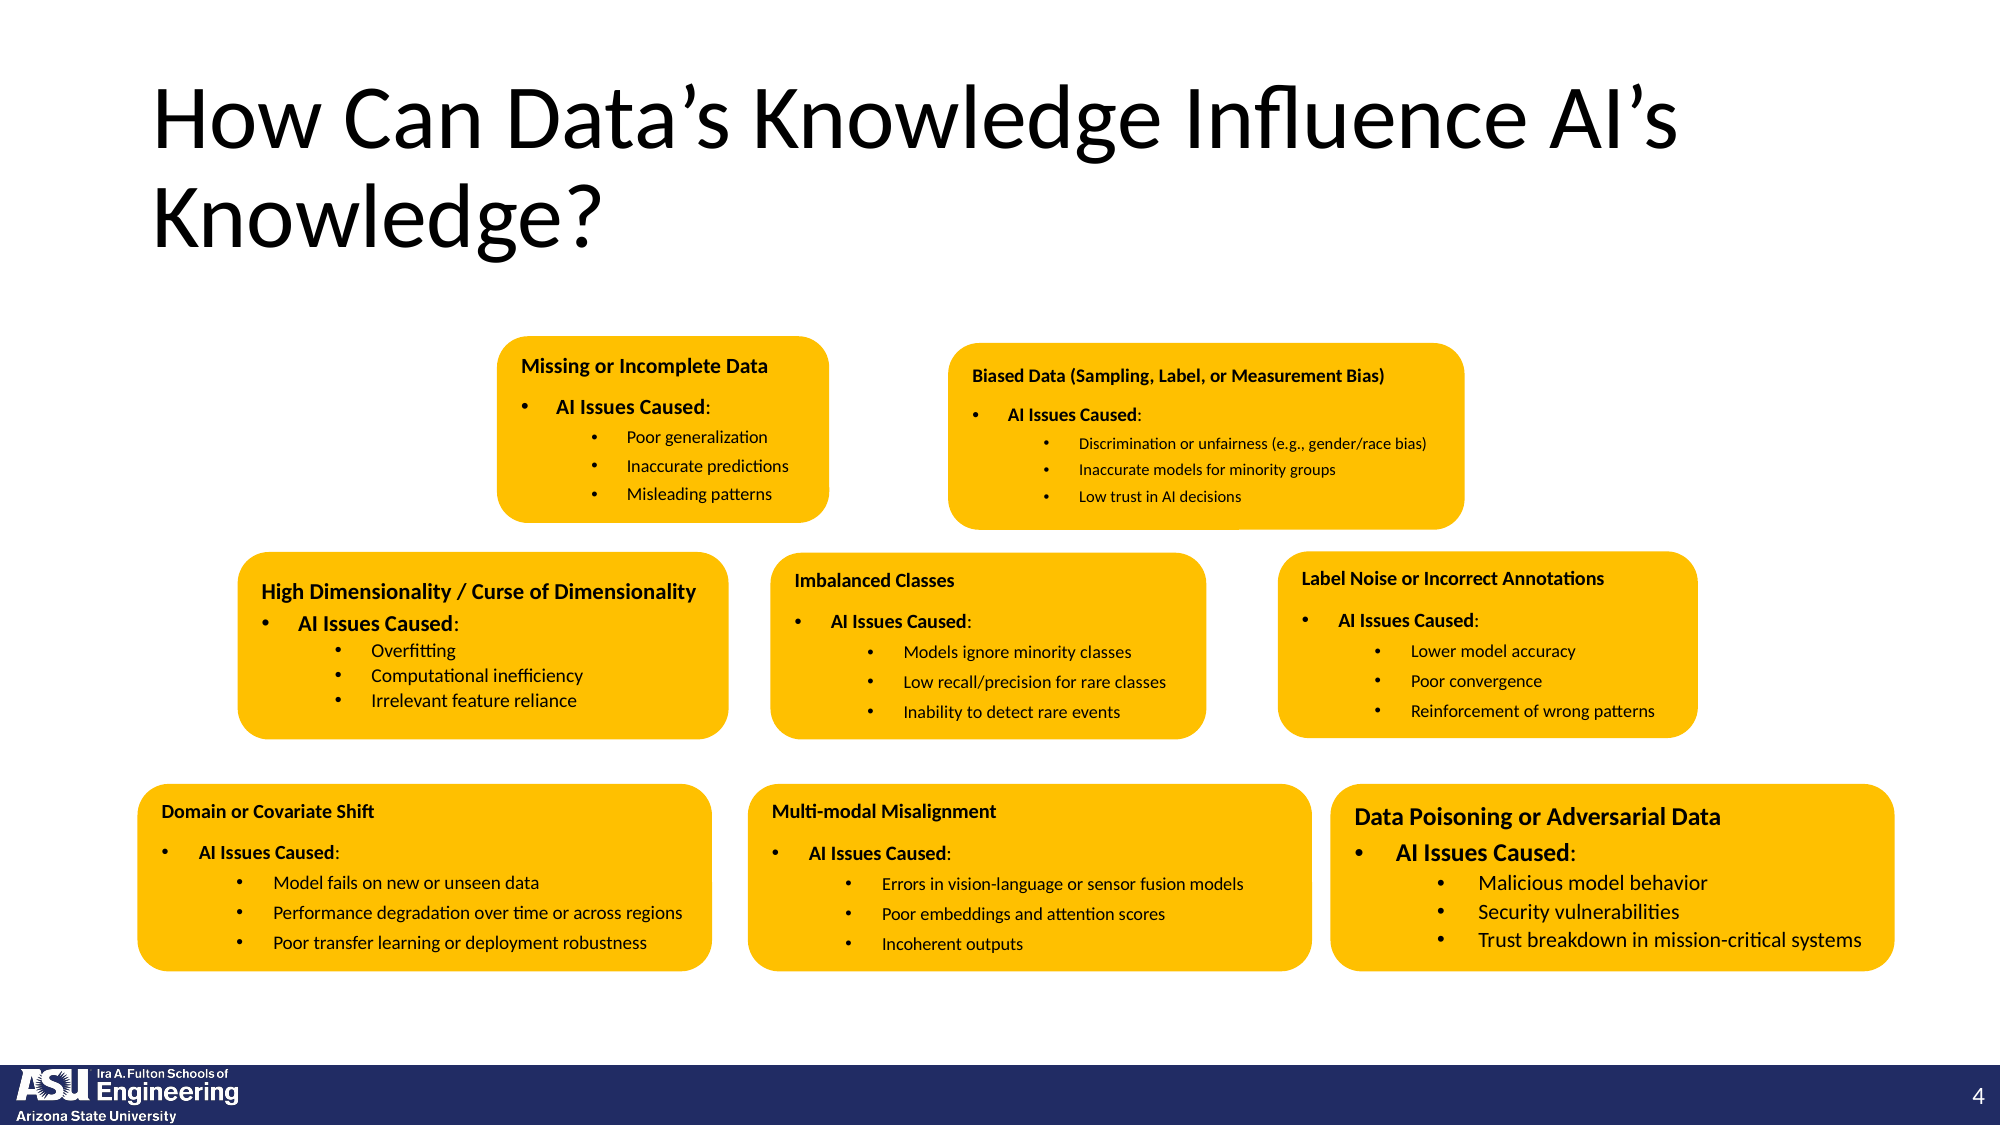

# How Can Data’s Knowledge Influence AI’s Knowledge?
Missing or Incomplete Data
AI Issues Caused:
Poor generalization
Inaccurate predictions
Misleading patterns
Biased Data (Sampling, Label, or Measurement Bias)
AI Issues Caused:
Discrimination or unfairness (e.g., gender/race bias)
Inaccurate models for minority groups
Low trust in AI decisions
Label Noise or Incorrect Annotations
AI Issues Caused:
Lower model accuracy
Poor convergence
Reinforcement of wrong patterns
High Dimensionality / Curse of Dimensionality
AI Issues Caused:
Overfitting
Computational inefficiency
Irrelevant feature reliance
Imbalanced Classes
AI Issues Caused:
Models ignore minority classes
Low recall/precision for rare classes
Inability to detect rare events
Domain or Covariate Shift
AI Issues Caused:
Model fails on new or unseen data
Performance degradation over time or across regions
Poor transfer learning or deployment robustness
Multi-modal Misalignment
AI Issues Caused:
Errors in vision-language or sensor fusion models
Poor embeddings and attention scores
Incoherent outputs
Data Poisoning or Adversarial Data
AI Issues Caused:
Malicious model behavior
Security vulnerabilities
Trust breakdown in mission-critical systems